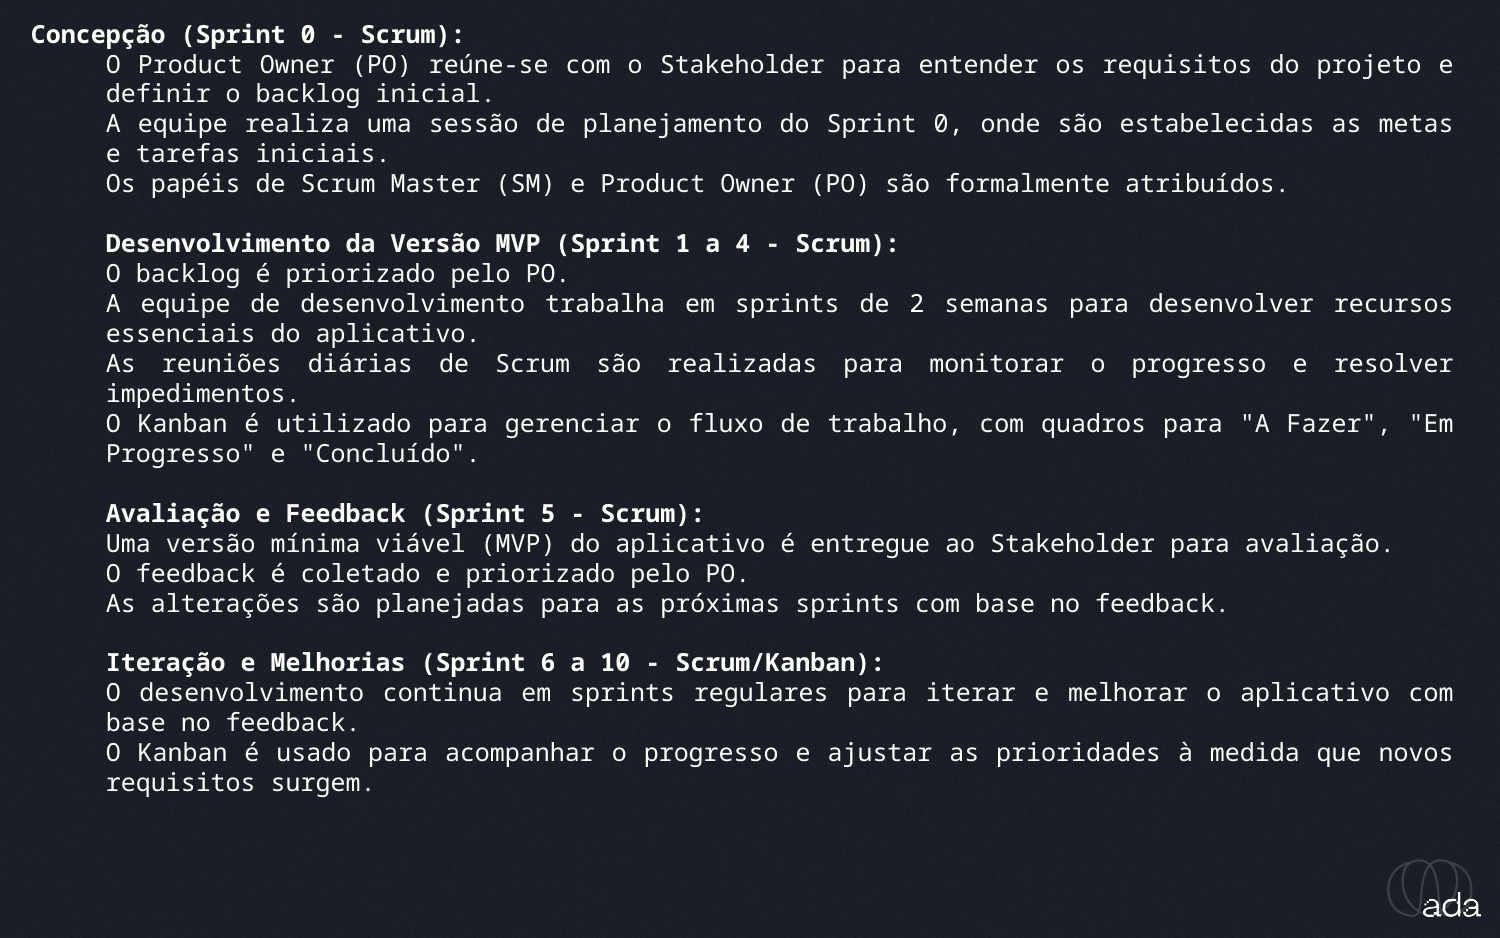

_etapas
Concepção (Sprint 0 - Scrum):
O Product Owner (PO) reúne-se com o Stakeholder para entender os requisitos do projeto e definir o backlog inicial.
A equipe realiza uma sessão de planejamento do Sprint 0, onde são estabelecidas as metas e tarefas iniciais.
Os papéis de Scrum Master (SM) e Product Owner (PO) são formalmente atribuídos.

Desenvolvimento da Versão MVP (Sprint 1 a 4 - Scrum):
O backlog é priorizado pelo PO.
A equipe de desenvolvimento trabalha em sprints de 2 semanas para desenvolver recursos essenciais do aplicativo.
As reuniões diárias de Scrum são realizadas para monitorar o progresso e resolver impedimentos.
O Kanban é utilizado para gerenciar o fluxo de trabalho, com quadros para "A Fazer", "Em Progresso" e "Concluído".

Avaliação e Feedback (Sprint 5 - Scrum):
Uma versão mínima viável (MVP) do aplicativo é entregue ao Stakeholder para avaliação.
O feedback é coletado e priorizado pelo PO.
As alterações são planejadas para as próximas sprints com base no feedback.

Iteração e Melhorias (Sprint 6 a 10 - Scrum/Kanban):
O desenvolvimento continua em sprints regulares para iterar e melhorar o aplicativo com base no feedback.
O Kanban é usado para acompanhar o progresso e ajustar as prioridades à medida que novos requisitos surgem.